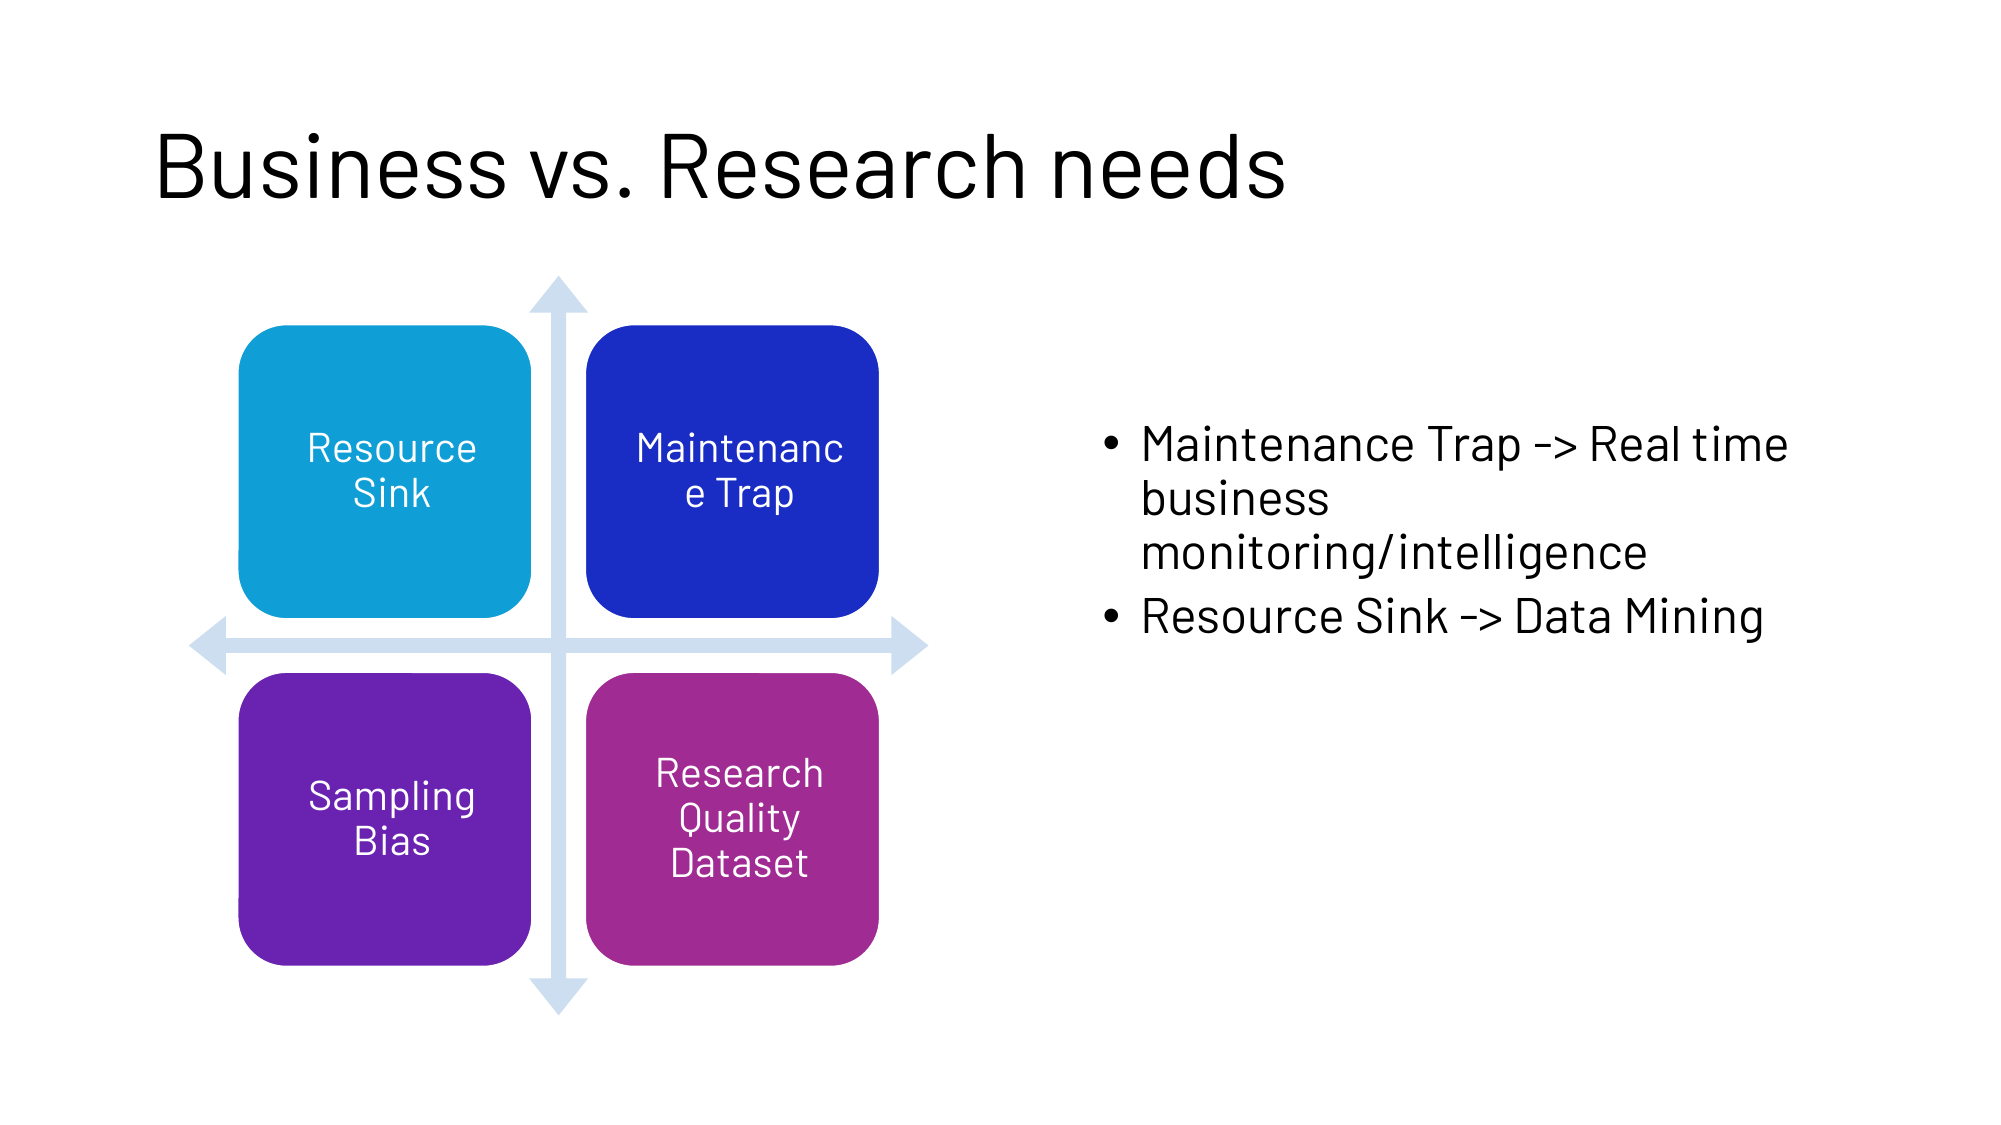

# Business vs. Research needs
Resource Sink
Maintenance Trap
Sampling Bias
Research Quality Dataset

Maintenance Trap -> Real time business monitoring/intelligence
Resource Sink -> Data Mining